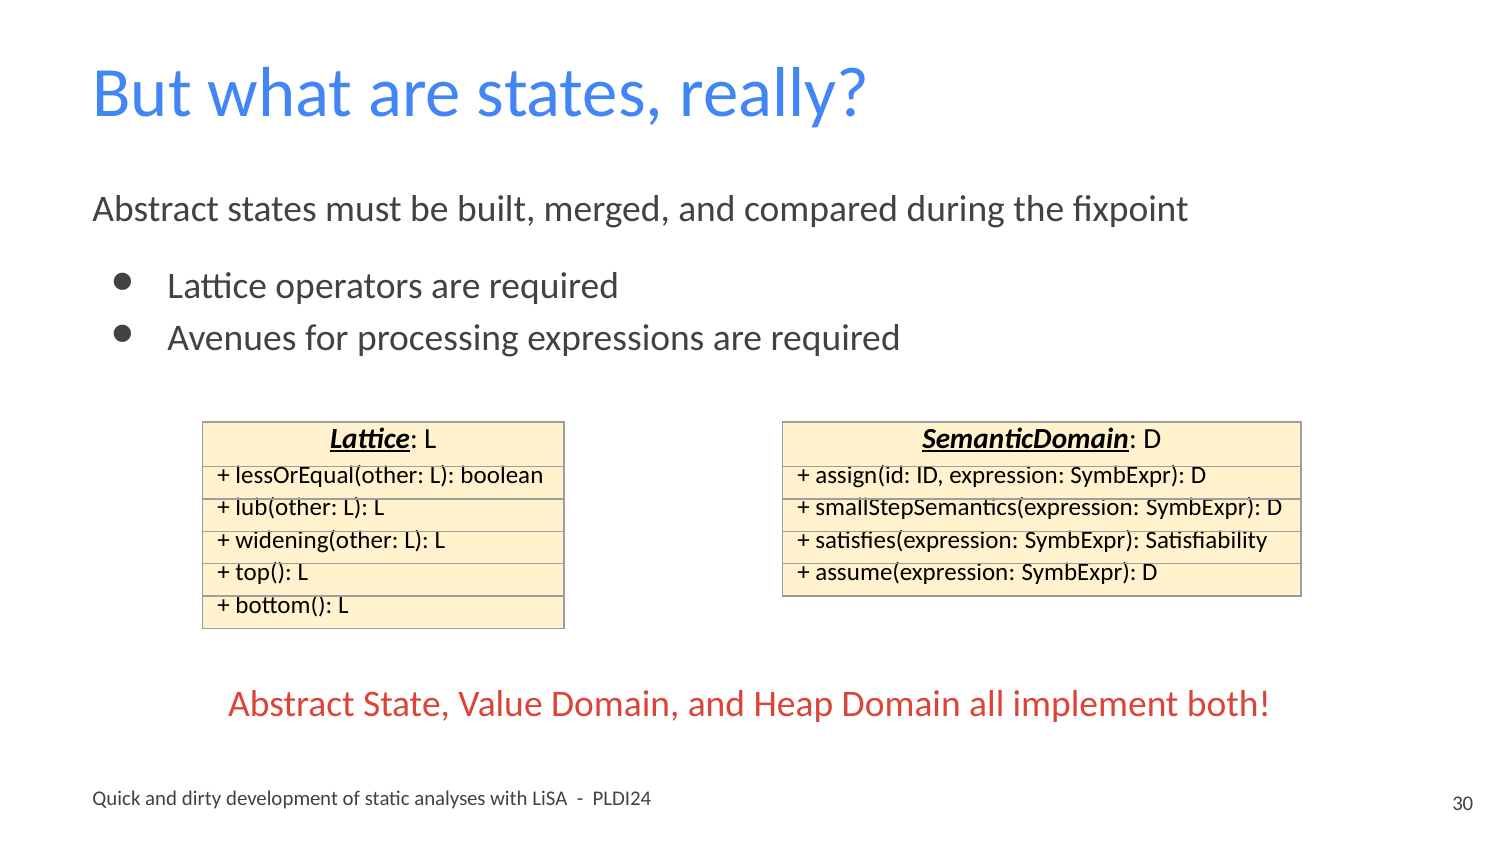

# But what are states, really?
Abstract states must be built, merged, and compared during the fixpoint
Lattice operators are required
Avenues for processing expressions are required
| Lattice: L |
| --- |
| + lessOrEqual(other: L): boolean |
| + lub(other: L): L |
| + widening(other: L): L |
| + top(): L |
| + bottom(): L |
| SemanticDomain: D |
| --- |
| + assign(id: ID, expression: SymbExpr): D |
| + smallStepSemantics(expression: SymbExpr): D |
| + satisfies(expression: SymbExpr): Satisfiability |
| + assume(expression: SymbExpr): D |
Abstract State, Value Domain, and Heap Domain all implement both!
30